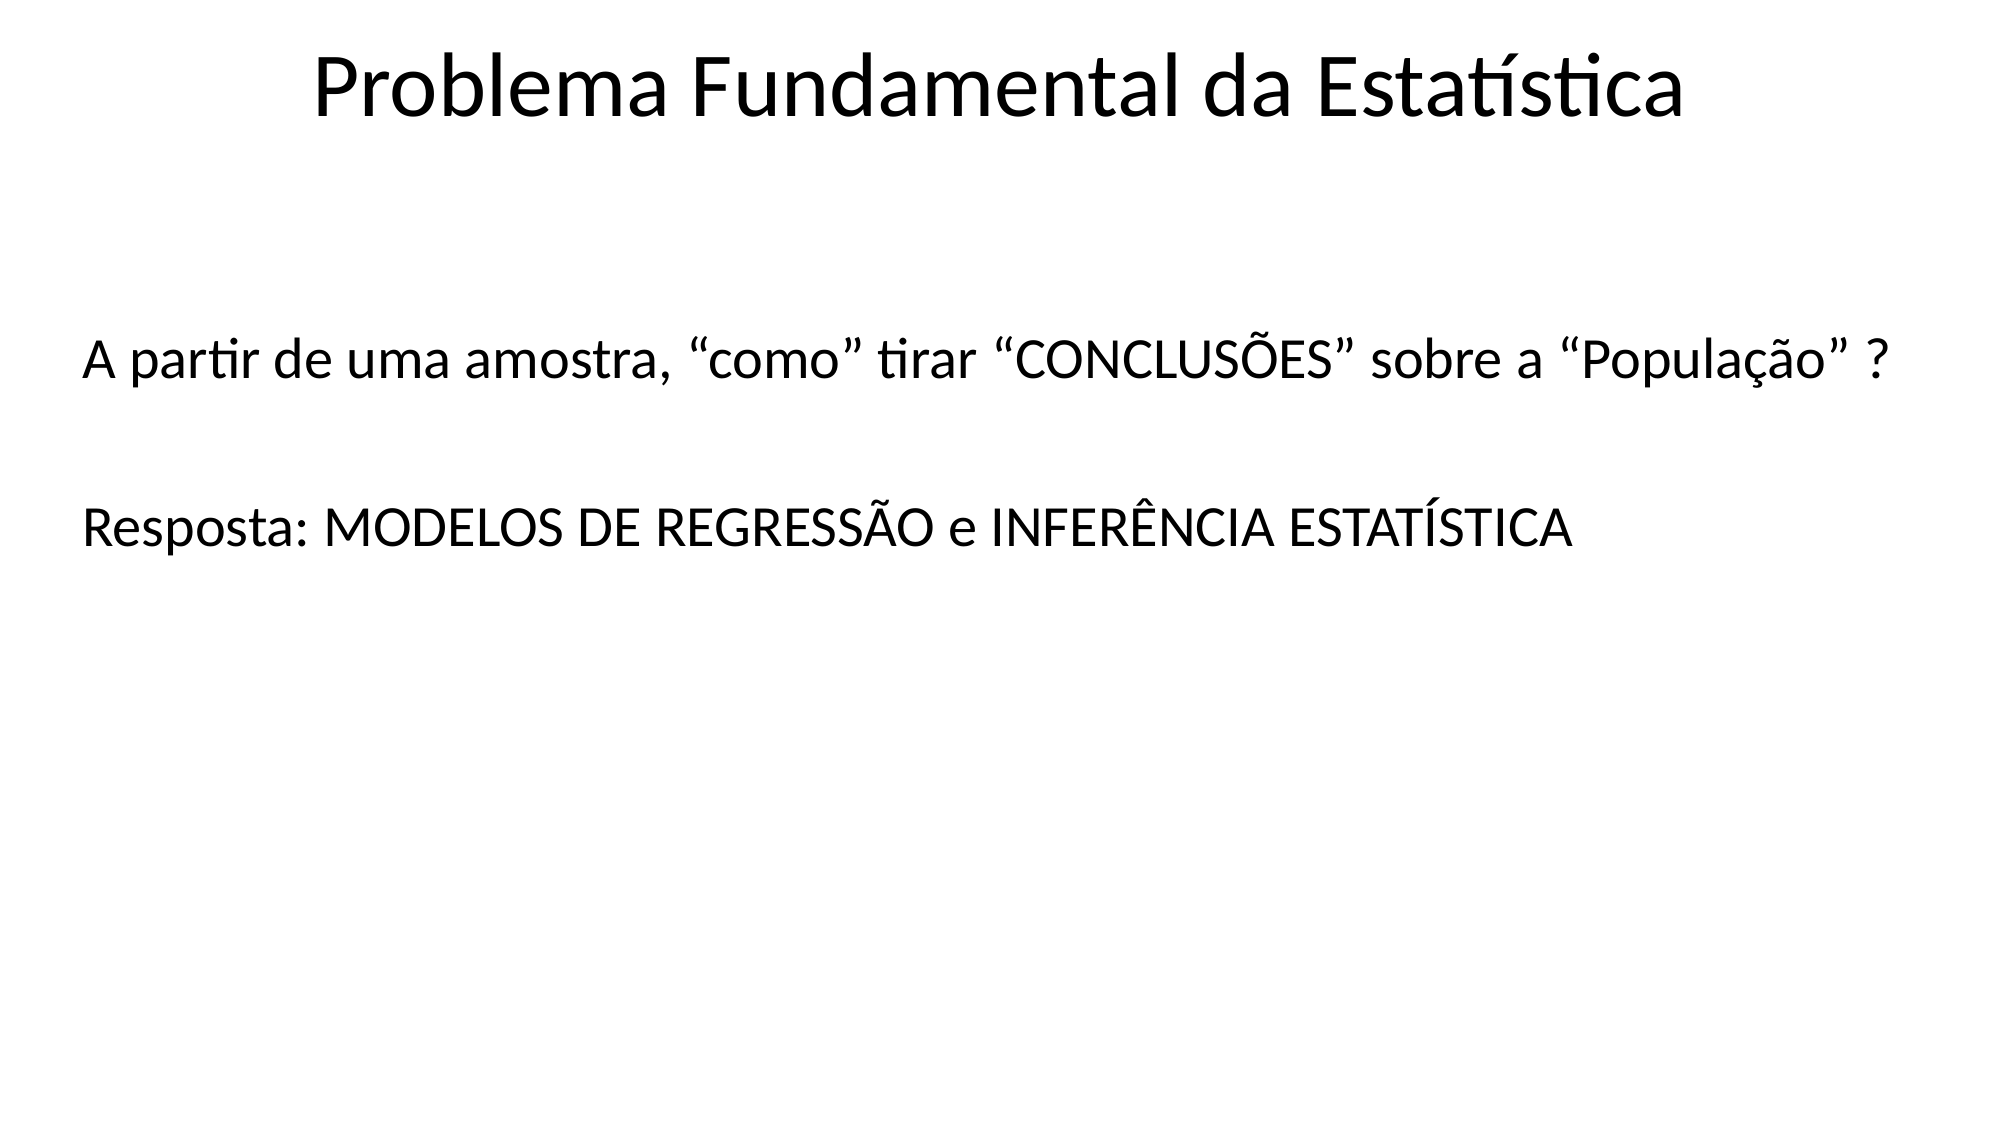

# Problema Fundamental da Estatística

A partir de uma amostra, “como” tirar “CONCLUSÕES” sobre a “População” ?

Resposta: MODELOS DE REGRESSÃO e INFERÊNCIA ESTATÍSTICA